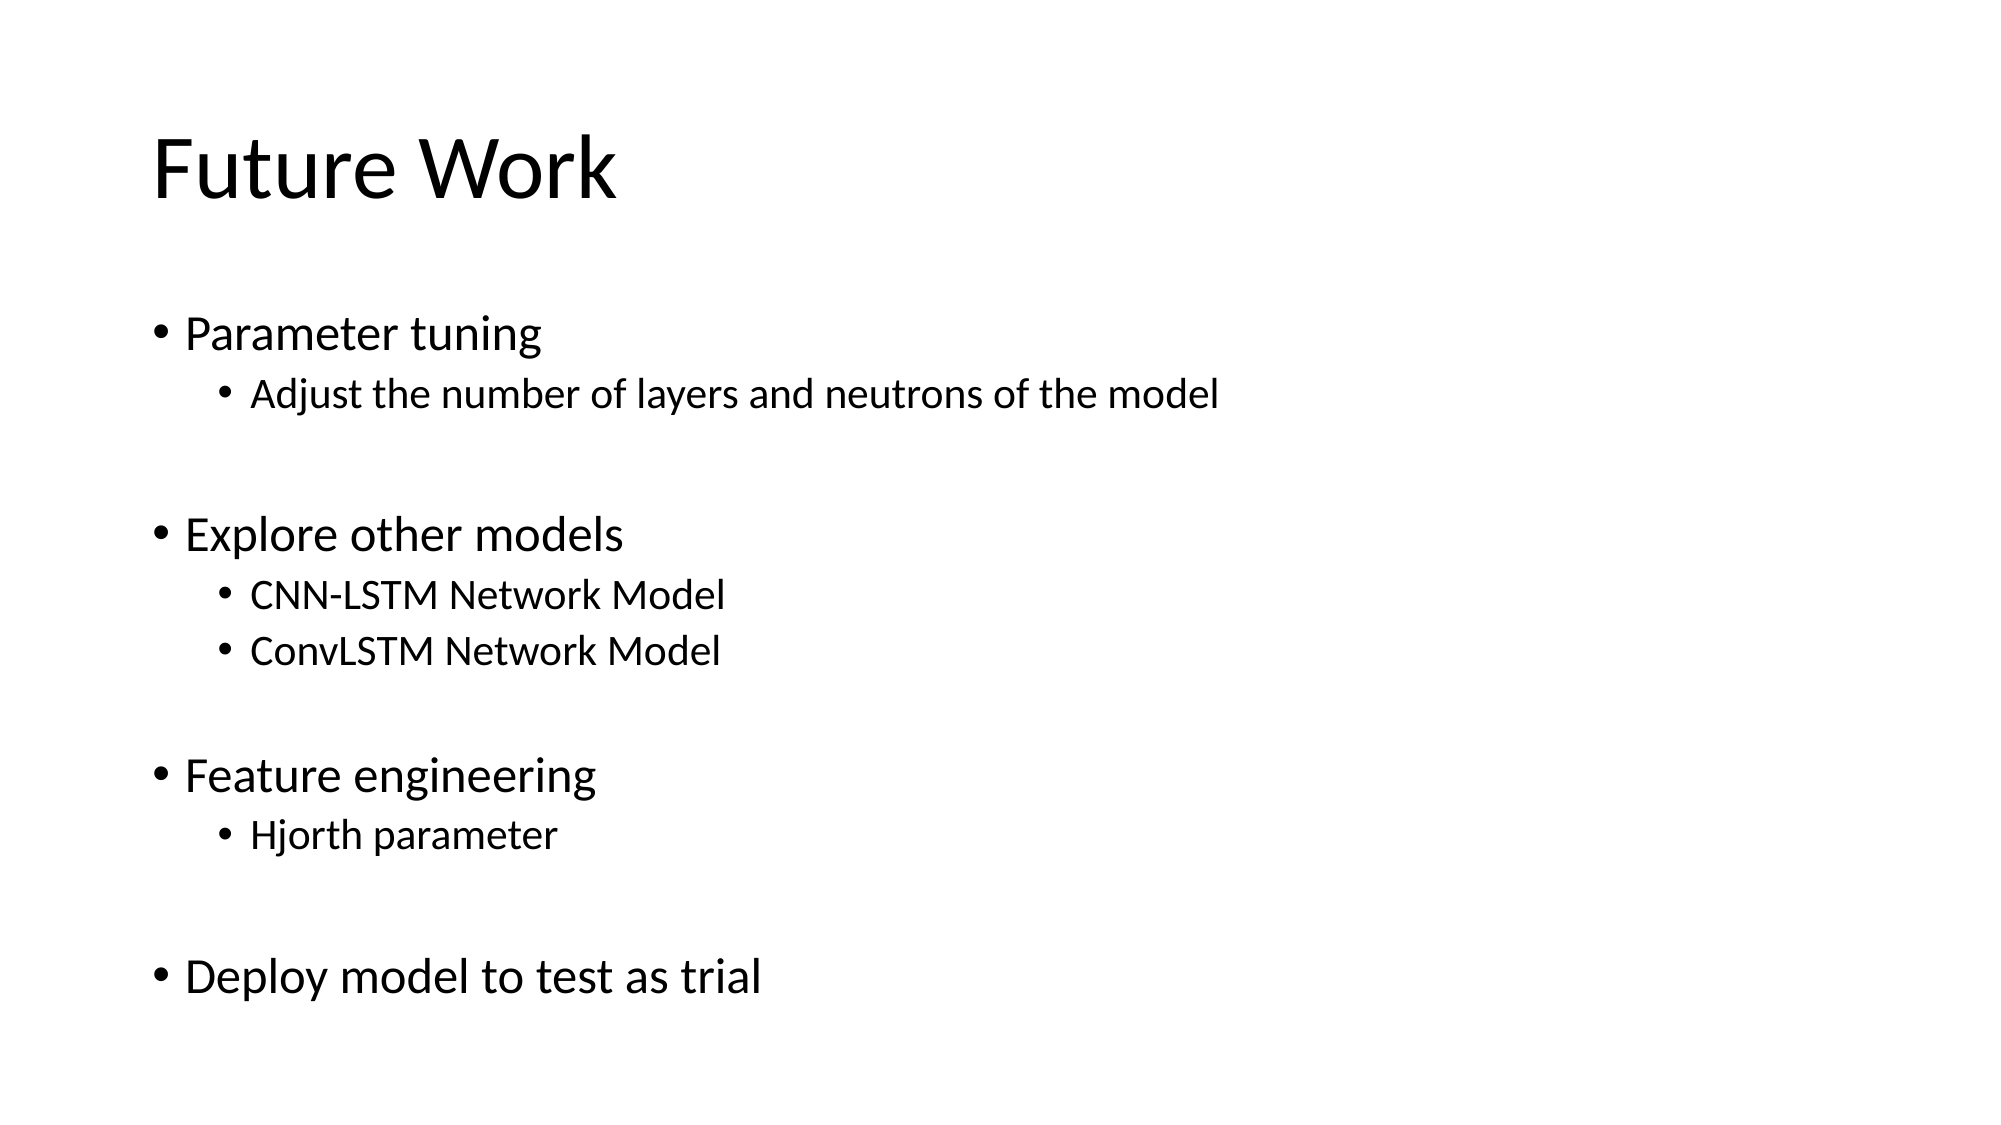

# Future Work
Parameter tuning
Adjust the number of layers and neutrons of the model

Explore other models
CNN-LSTM Network Model
ConvLSTM Network Model

Feature engineering
Hjorth parameter

Deploy model to test as trial